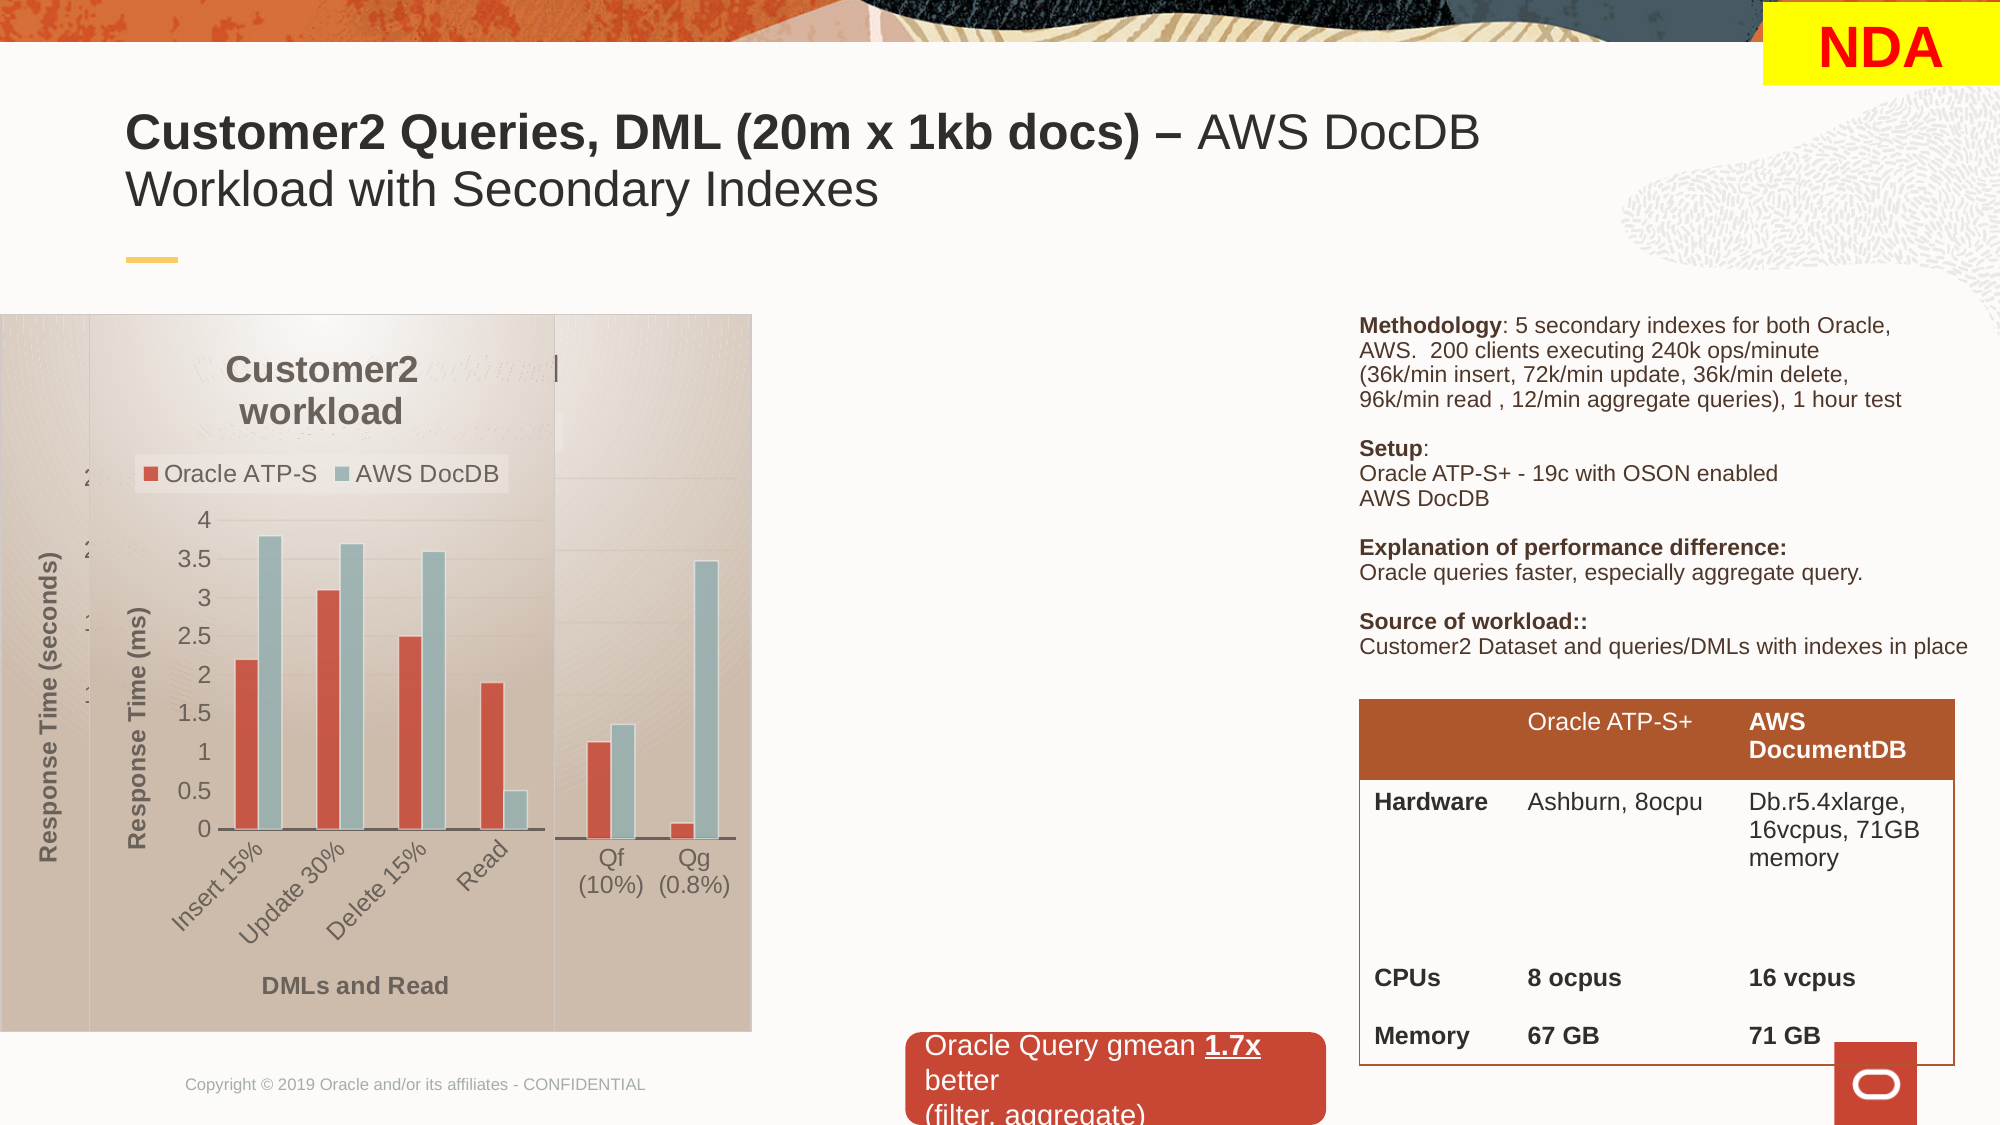

NDA
Customer2 Queries, DML (20m x 1kb docs) – AWS DocDB
Workload with Secondary Indexes

### Chart: Customer2 workload

| Category | Oracle ATP-S | AWS DocDB |
|---|---|---|
| Insert 15% | 2.2 | 3.8 |
| Update 30% | 3.1 | 3.7 |
| Delete 15% | 2.5 | 3.6 |
| Read | 1.9 | 0.5 |
Methodology: 5 secondary indexes for both Oracle,
AWS.  200 clients executing 240k ops/minute
(36k/min insert, 72k/min update, 36k/min delete,
96k/min read , 12/min aggregate queries), 1 hour test

Setup:
Oracle ATP-S+ - 19c with OSON enabled
AWS DocDB

Explanation of performance difference:
Oracle queries faster, especially aggregate query.

Source of workload::
Customer2 Dataset and queries/DMLs with indexes in place

### Chart: Customer2 workload

| Category | Oracle ATP-S | AWS DocDB |
|---|---|---|
| Qa (25%) | 12.364 | 17.088 |
| Qb (2%) | 1.433 | 1.481 |
| Qc*10 (0.2%) | 1.47 | 1.5 |
| Qd [ms] (0.001%) | 2.0 | 3.0 |
| Qe (4%) | 2.645 | 3.145 |
| Qf (10%) | 6.724 | 7.932 |
| Qg (0.8%) | 1.097 | 19.282 |
|  | Oracle ATP-S+ | AWS DocumentDB |
| --- | --- | --- |
| Hardware | Ashburn, 8ocpu | Db.r5.4xlarge, 16vcpus, 71GB memory |
| CPUs | 8 ocpus | 16 vcpus |
| Memory | 67 GB | 71 GB |
Oracle Query gmean 1.7x better
(filter, aggregate)
Copyright © 2019 Oracle and/or its affiliates - CONFIDENTIAL